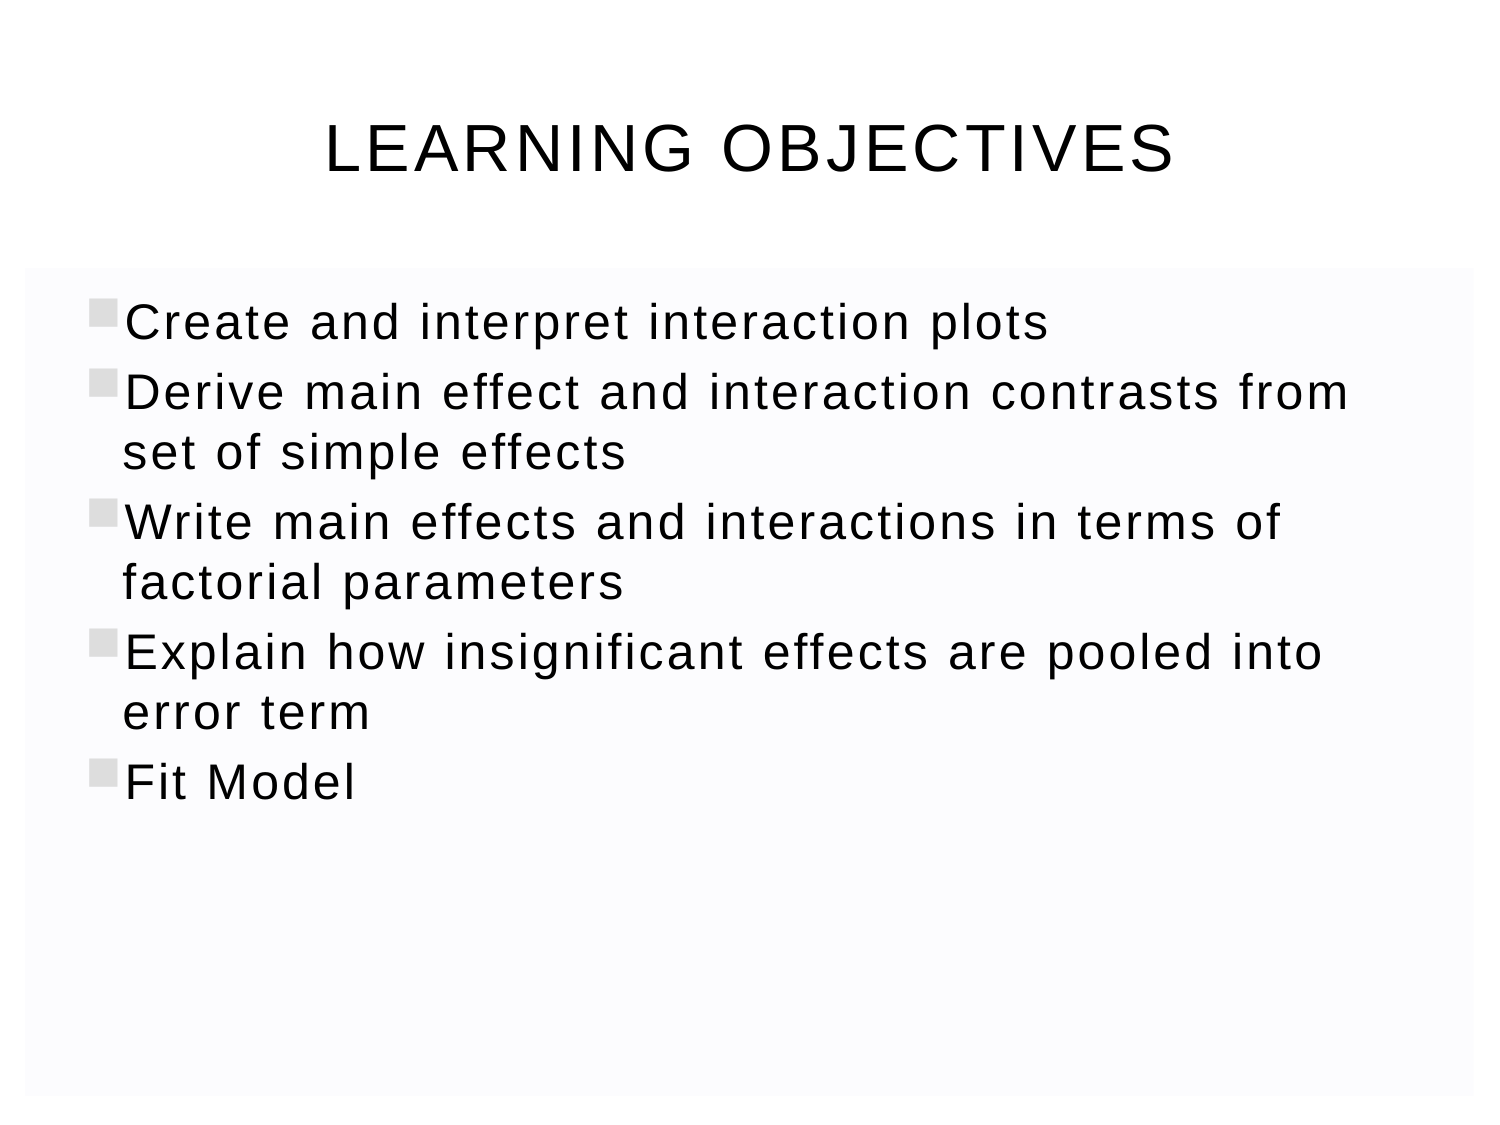

# Learning objectives
Create and interpret interaction plots
Derive main effect and interaction contrasts from set of simple effects
Write main effects and interactions in terms of factorial parameters
Explain how insignificant effects are pooled into error term
Fit Model